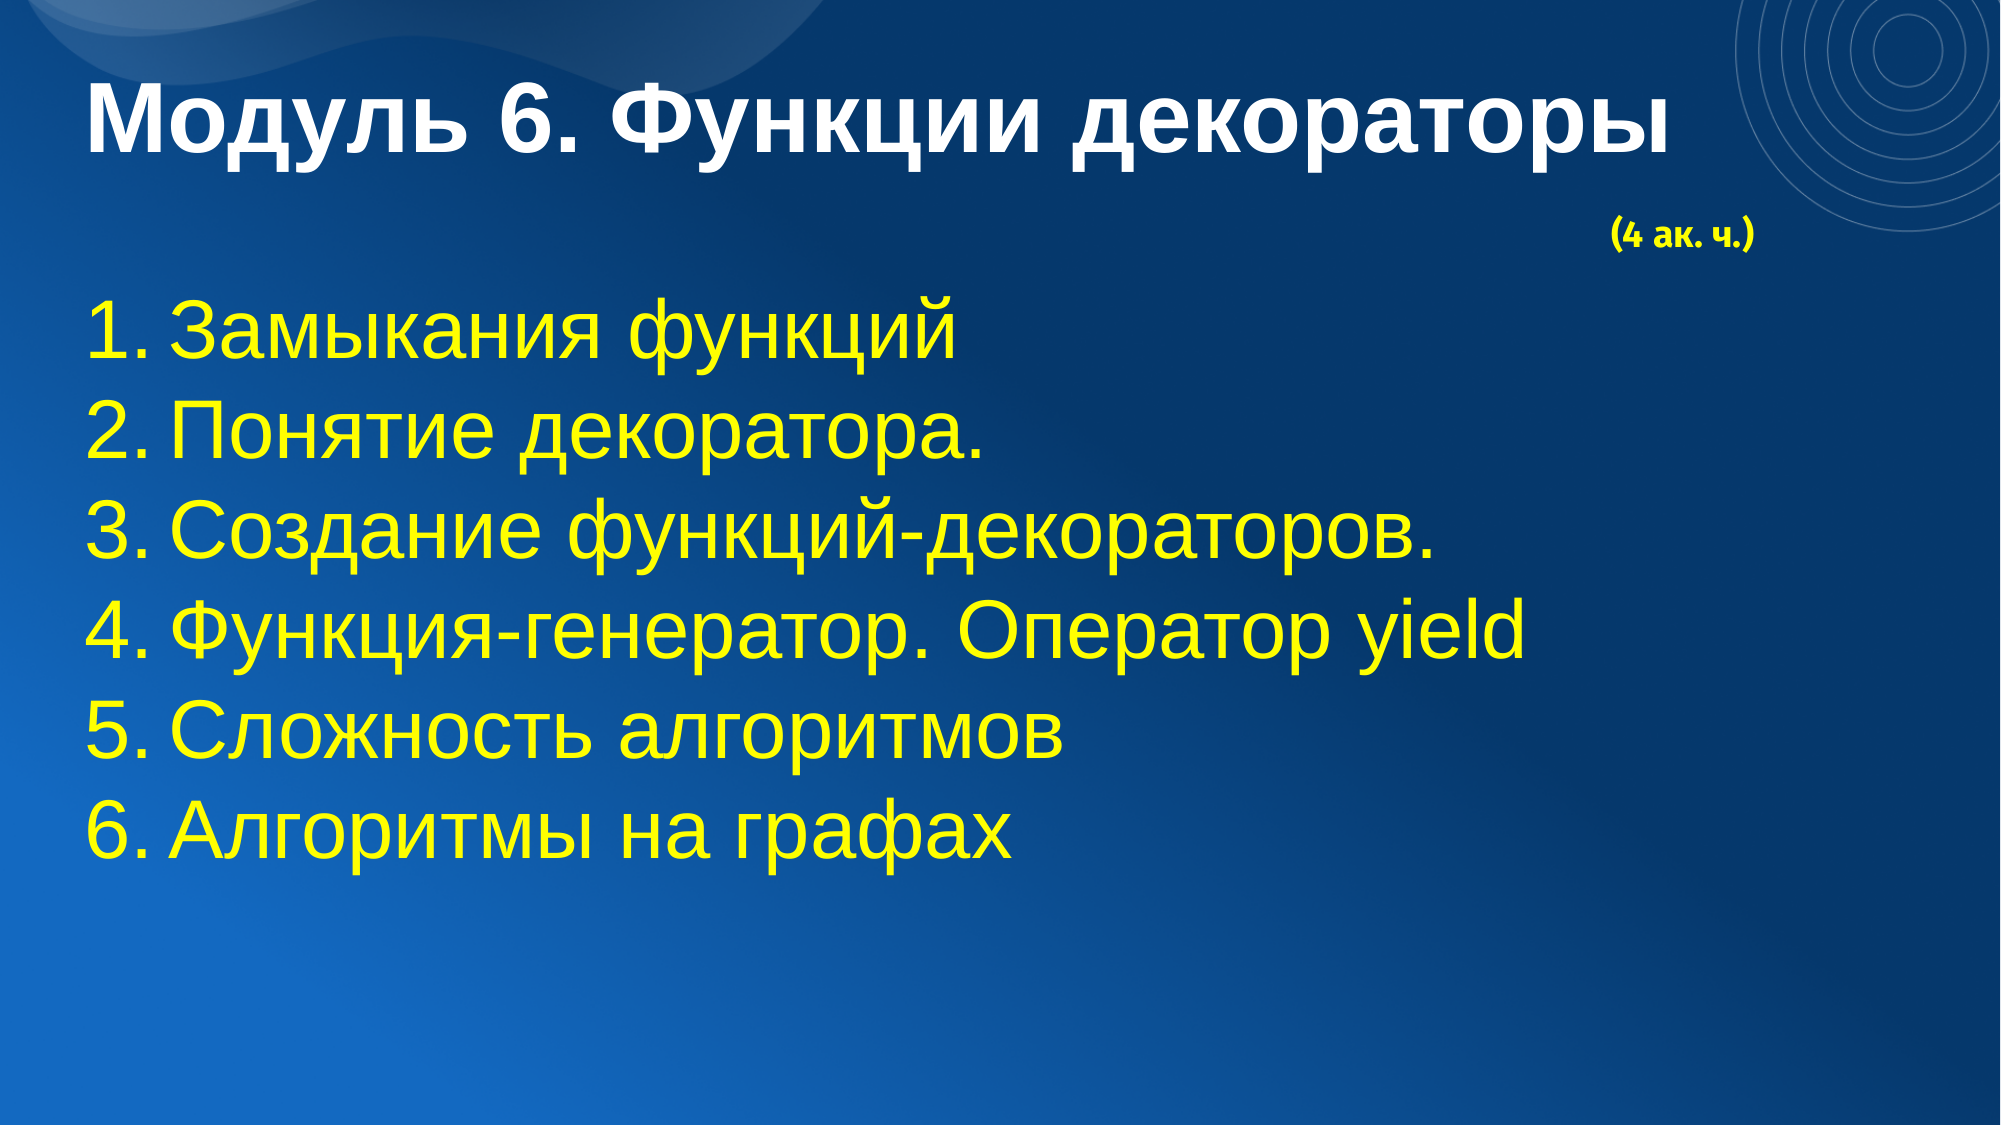

# Модуль 6. Функции декораторы
(4 ак. ч.)
Замыкания функций
Понятие декоратора.
Создание функций-декораторов.
Функция-генератор. Оператор yield
Сложность алгоритмов
Алгоритмы на графах